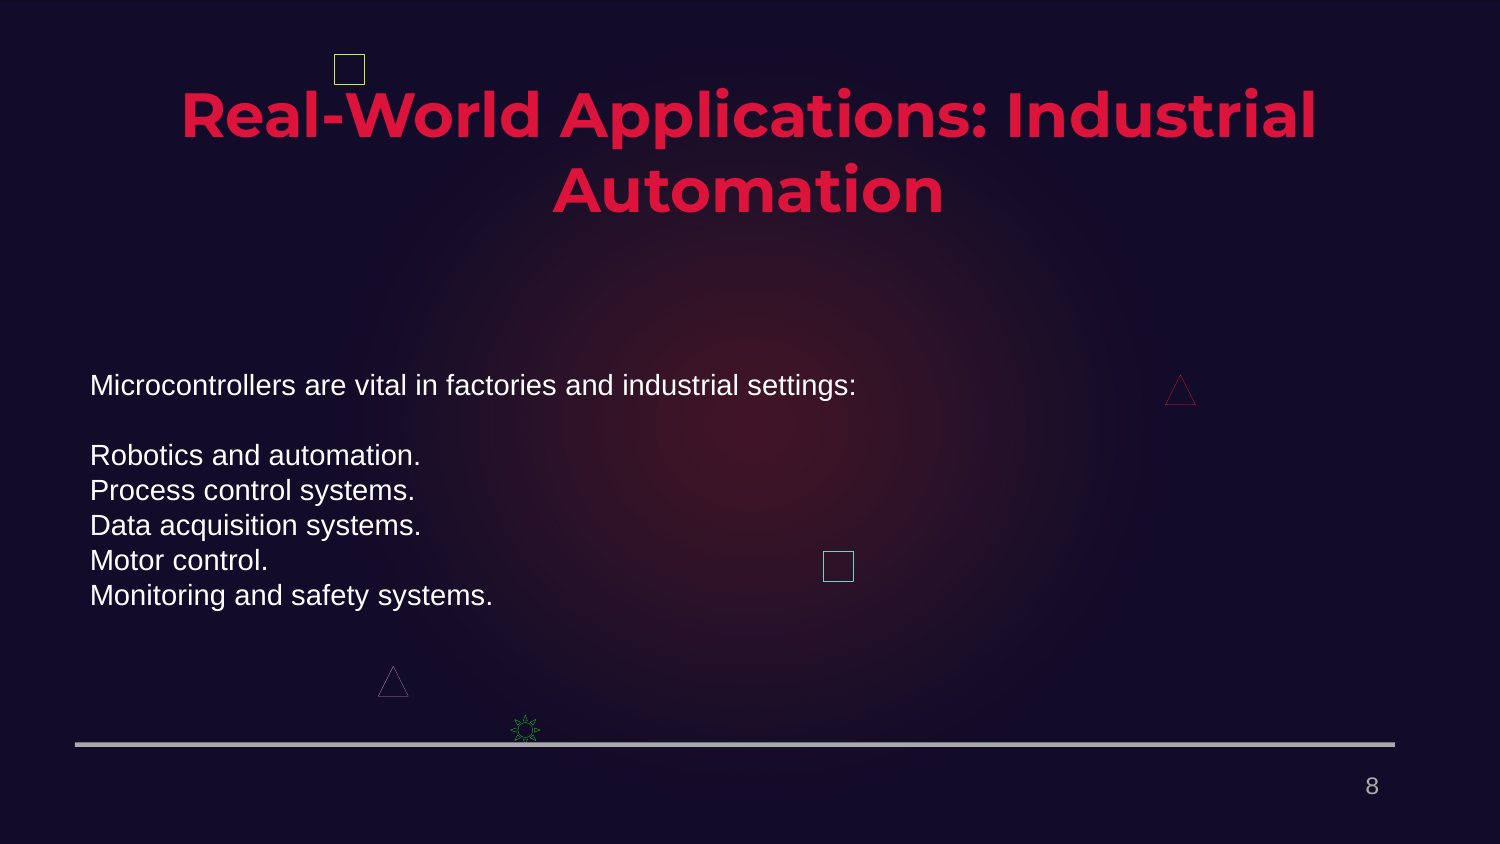

Real-World Applications: Industrial Automation
Microcontrollers are vital in factories and industrial settings:

Robotics and automation.
Process control systems.
Data acquisition systems.
Motor control.
Monitoring and safety systems.

8